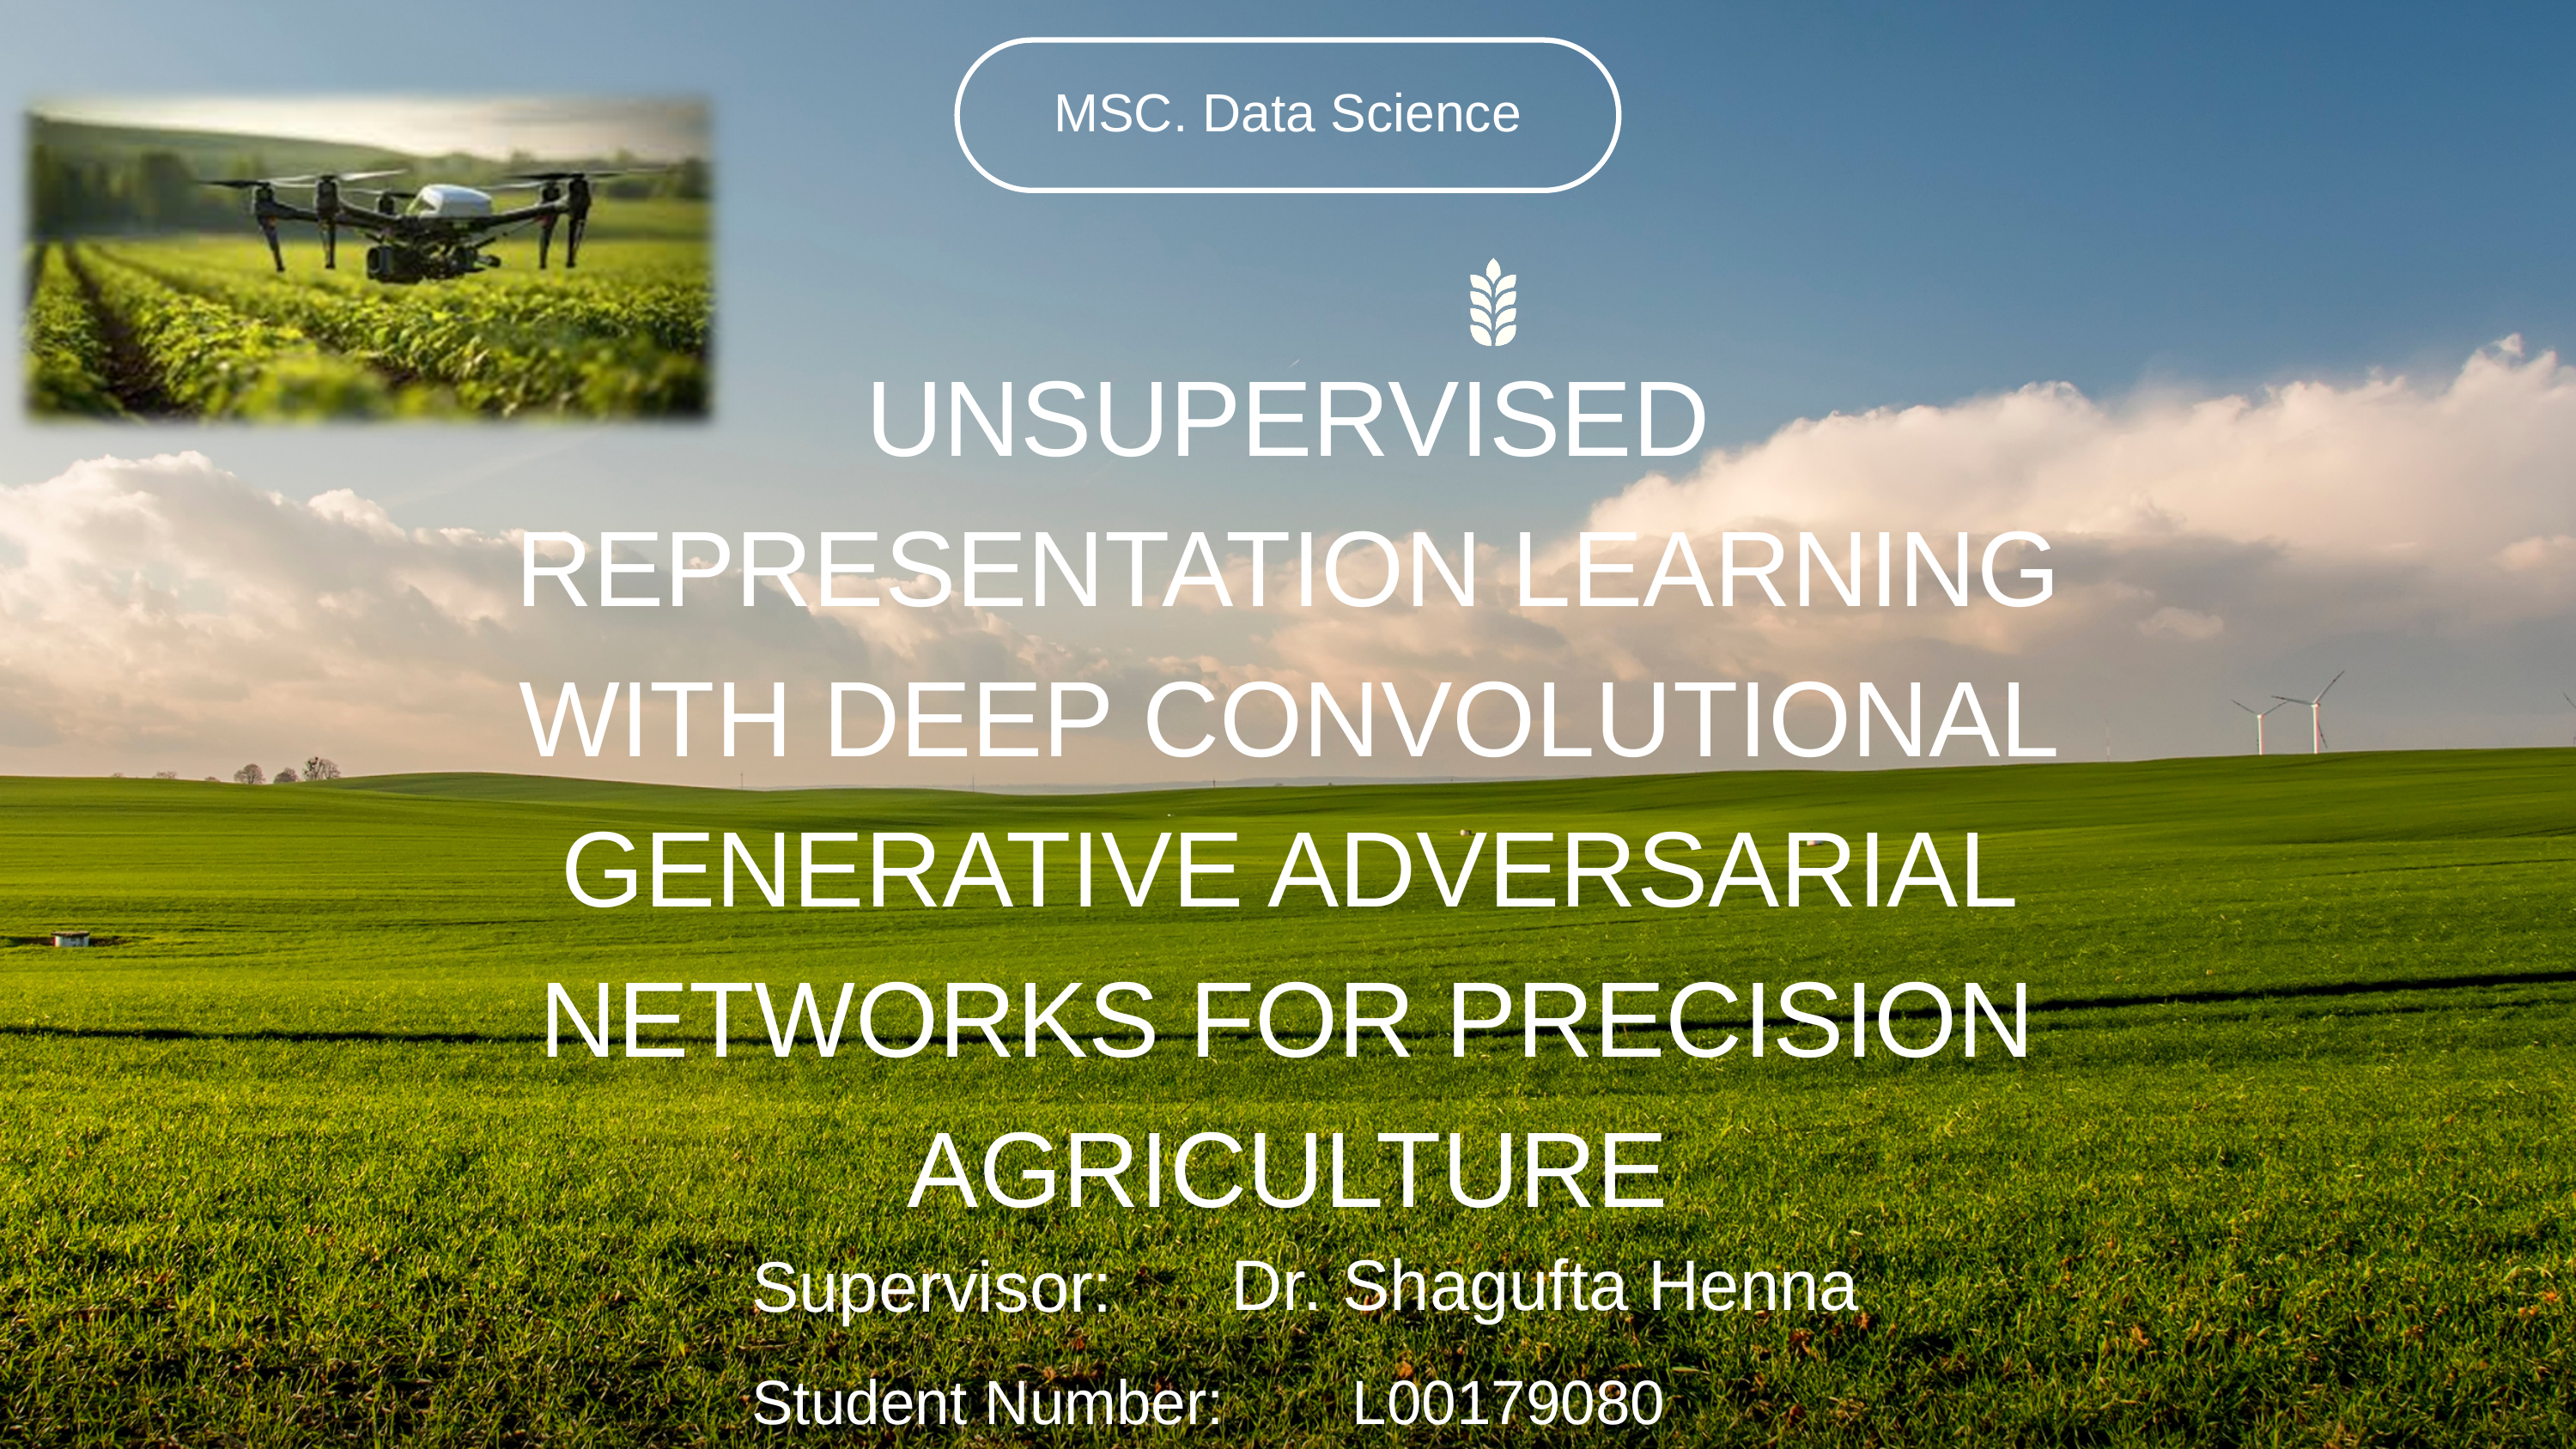

MSC. Data Science

UNSUPERVISED REPRESENTATION LEARNING WITH DEEP CONVOLUTIONAL GENERATIVE ADVERSARIAL NETWORKS FOR PRECISION AGRICULTURE

Dr. Shagufta Henna

Supervisor:

Student Number:
L00179080